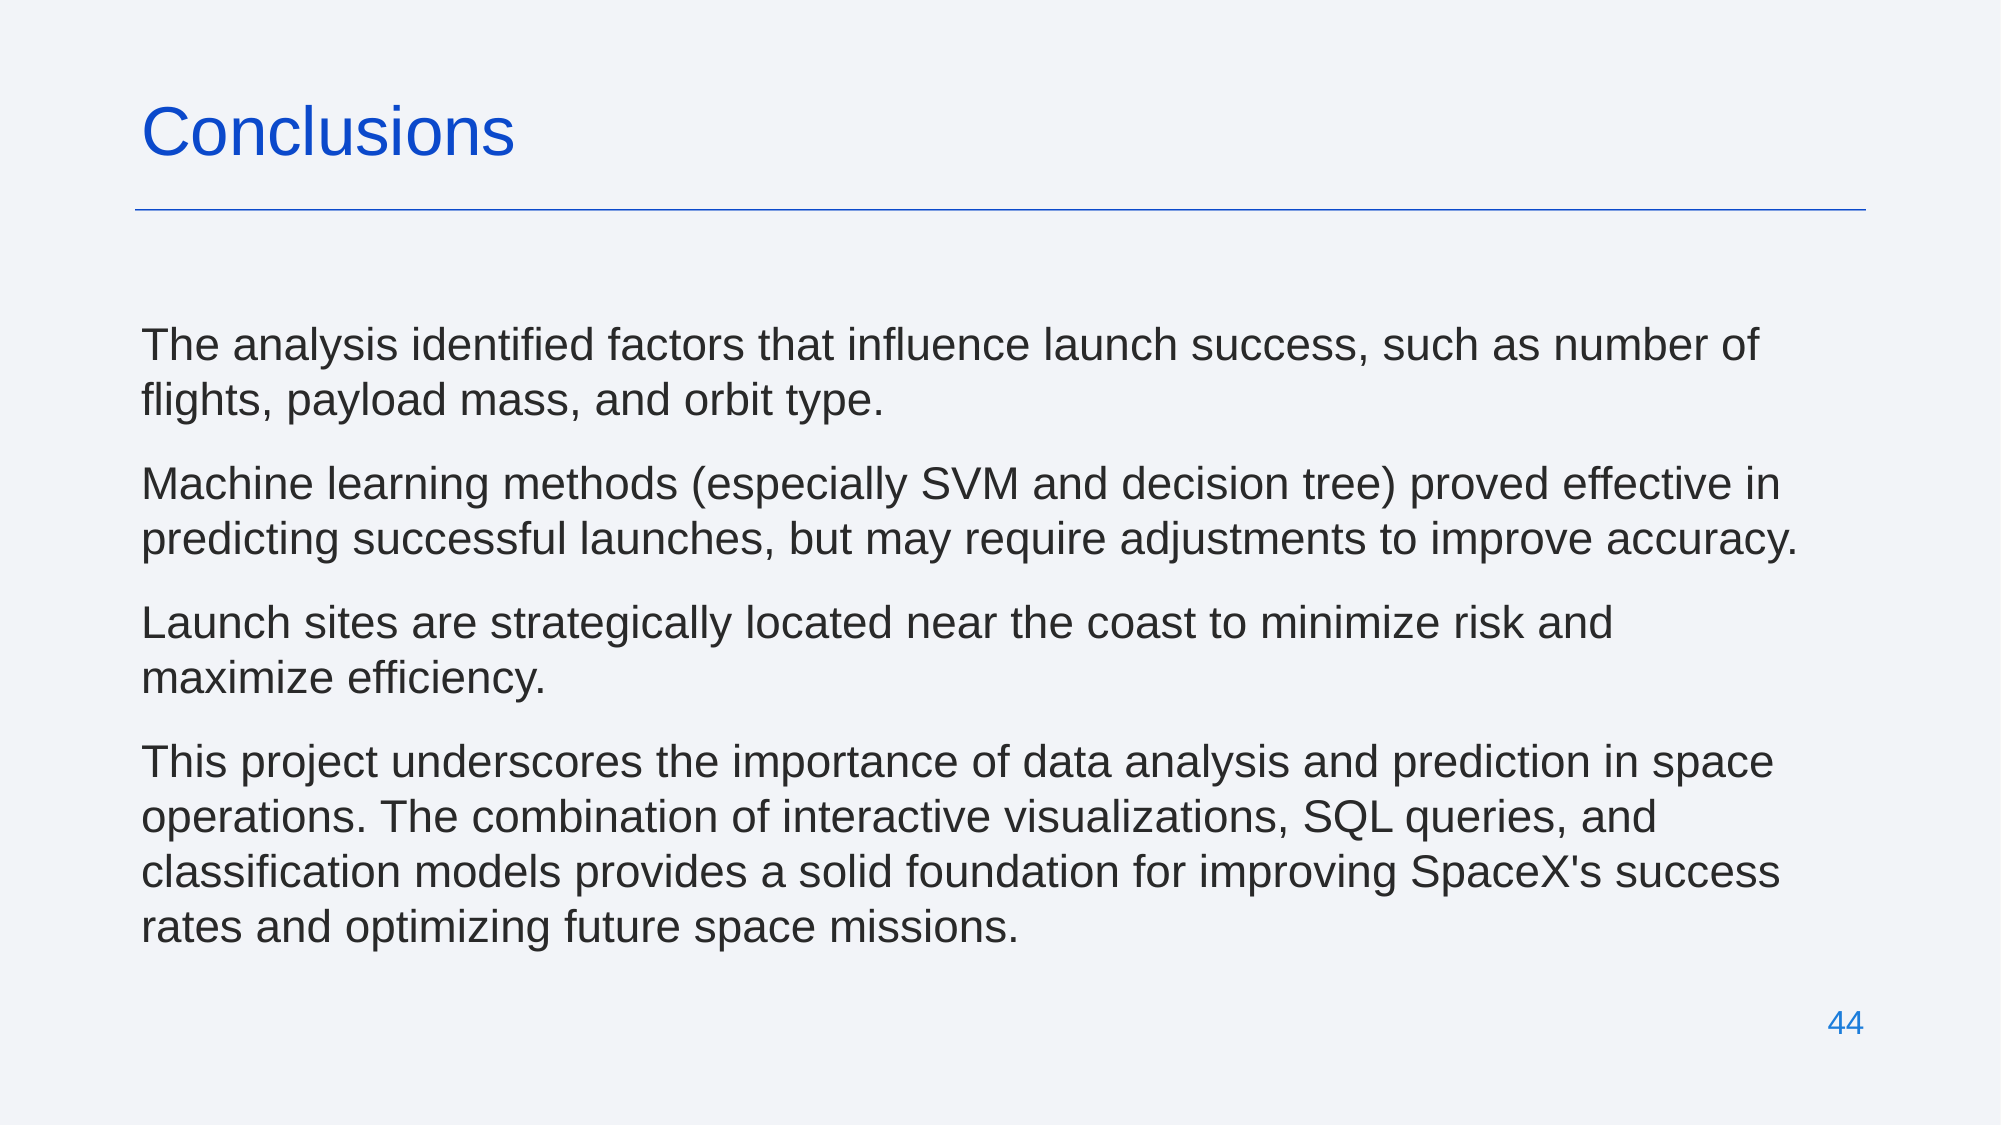

Conclusions
The analysis identified factors that influence launch success, such as number of flights, payload mass, and orbit type.
Machine learning methods (especially SVM and decision tree) proved effective in predicting successful launches, but may require adjustments to improve accuracy.
Launch sites are strategically located near the coast to minimize risk and maximize efficiency.
This project underscores the importance of data analysis and prediction in space operations. The combination of interactive visualizations, SQL queries, and classification models provides a solid foundation for improving SpaceX's success rates and optimizing future space missions.
44